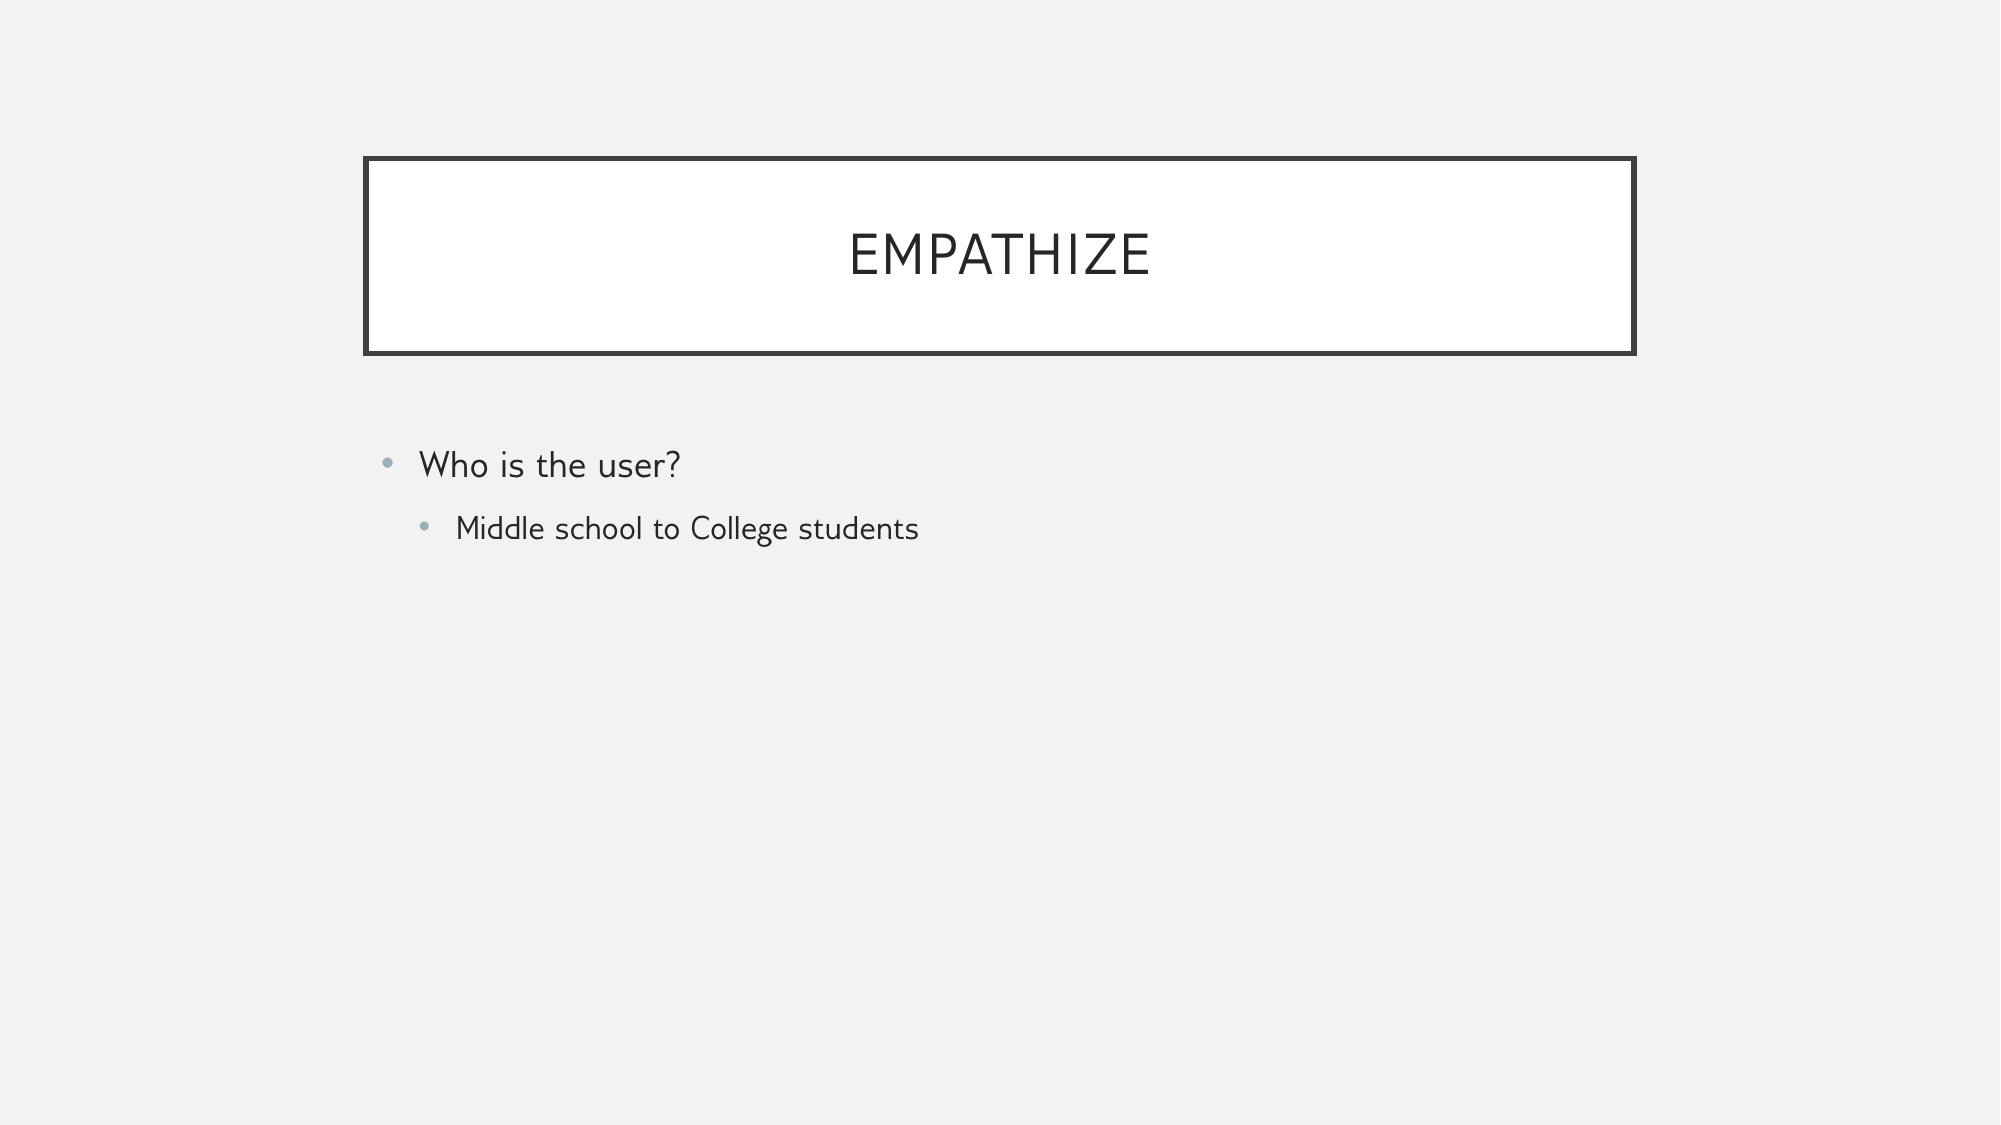

# Empathize
Who is the user?
Middle school to College students